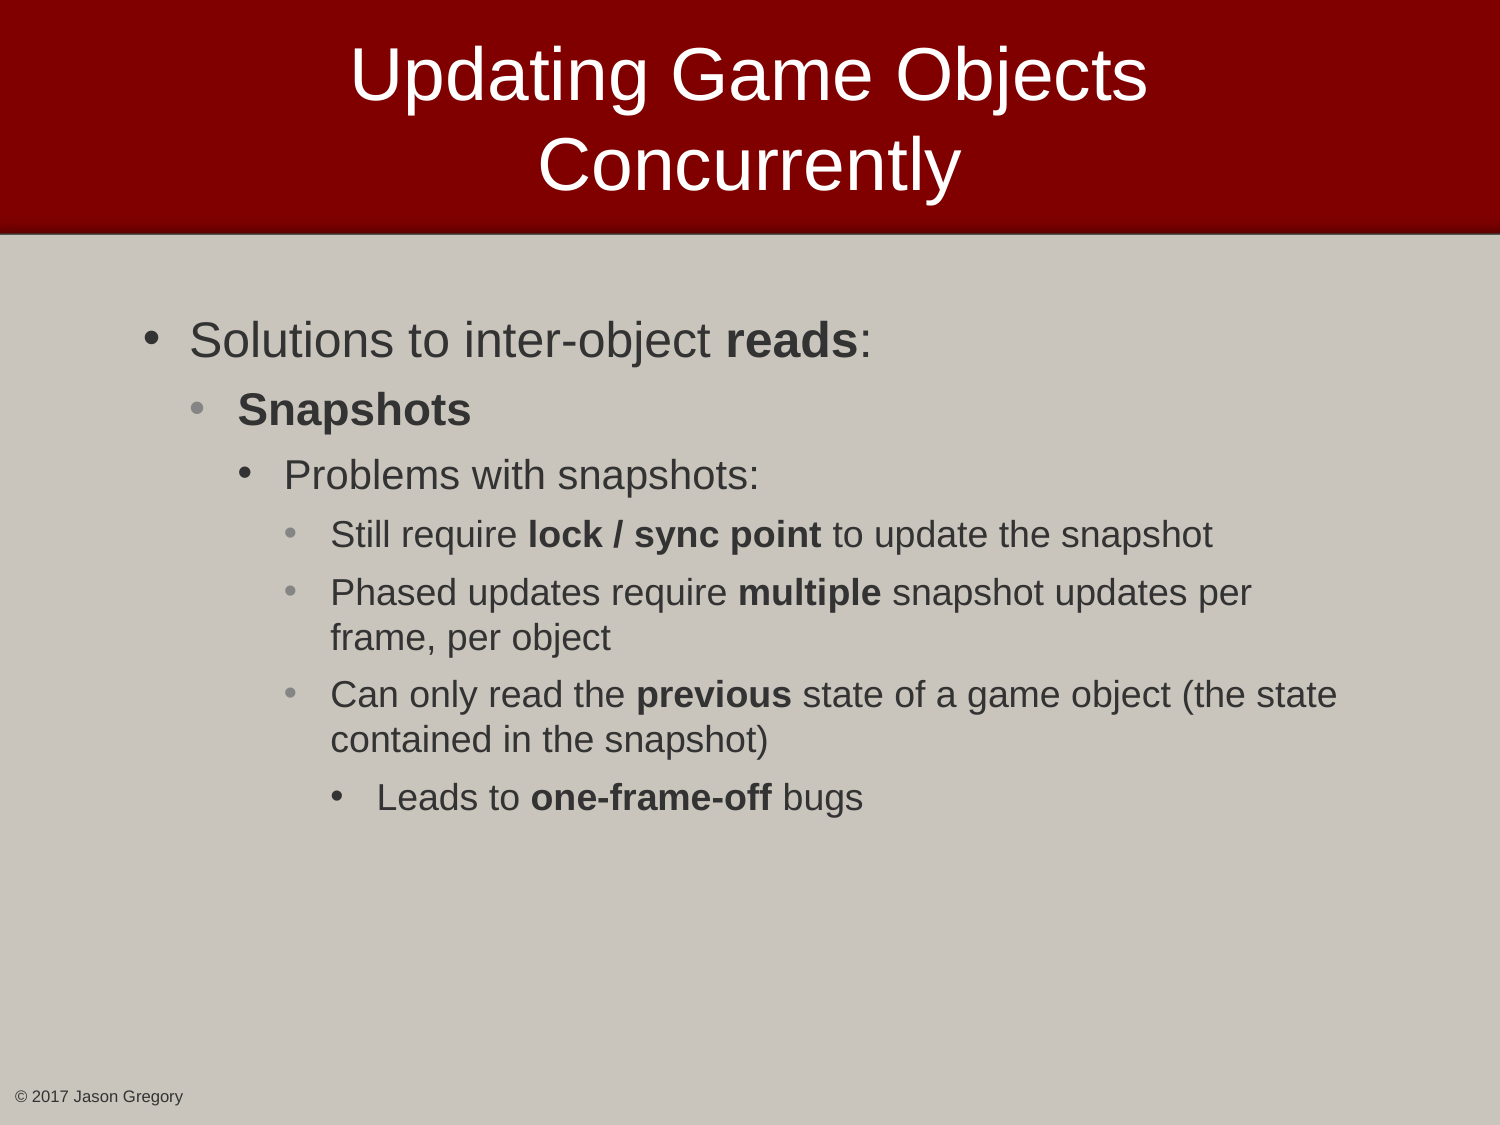

# Updating Game Objects Concurrently
Solutions to inter-object reads:
Snapshots
Problems with snapshots:
Still require lock / sync point to update the snapshot
Phased updates require multiple snapshot updates per frame, per object
Can only read the previous state of a game object (the state contained in the snapshot)
Leads to one-frame-off bugs
© 2017 Jason Gregory